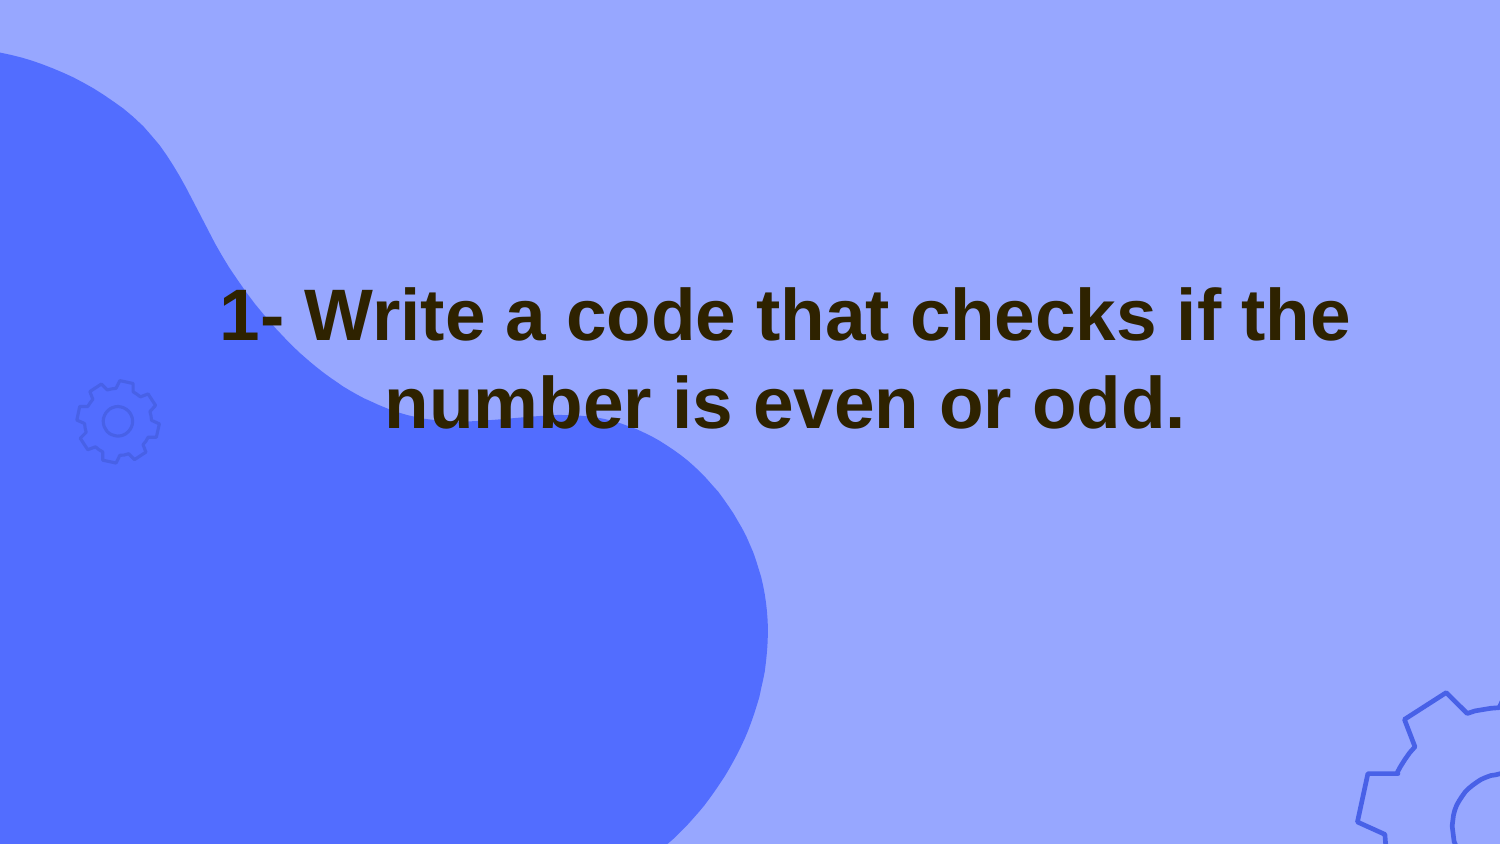

# 1- Write a code that checks if the number is even or odd.